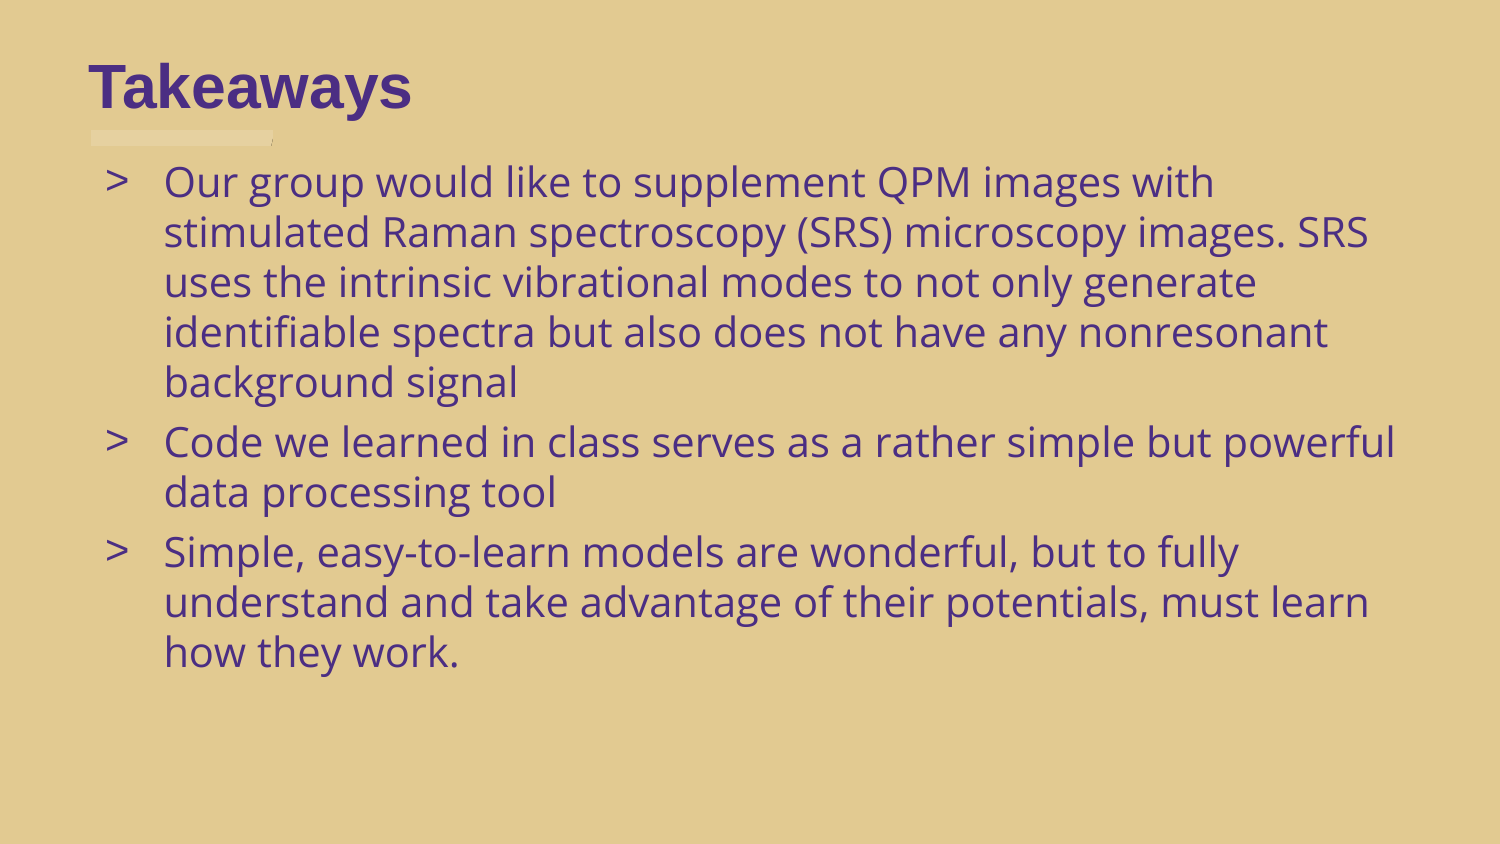

# Takeaways
Our group would like to supplement QPM images with stimulated Raman spectroscopy (SRS) microscopy images. SRS uses the intrinsic vibrational modes to not only generate identifiable spectra but also does not have any nonresonant background signal
Code we learned in class serves as a rather simple but powerful data processing tool
Simple, easy-to-learn models are wonderful, but to fully understand and take advantage of their potentials, must learn how they work.